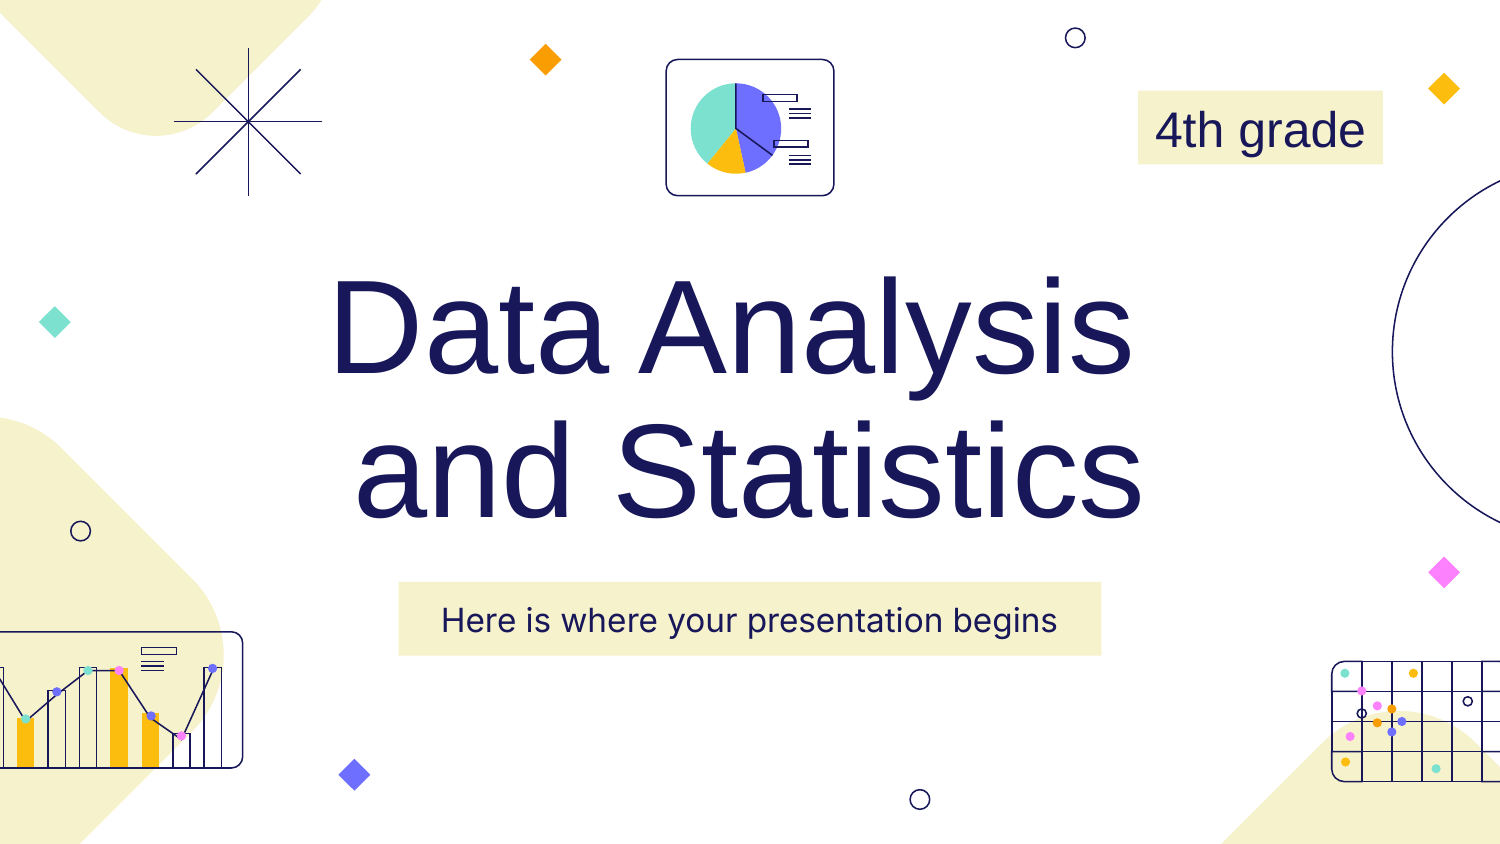

4th grade
# Data Analysis
and Statistics
Here is where your presentation begins